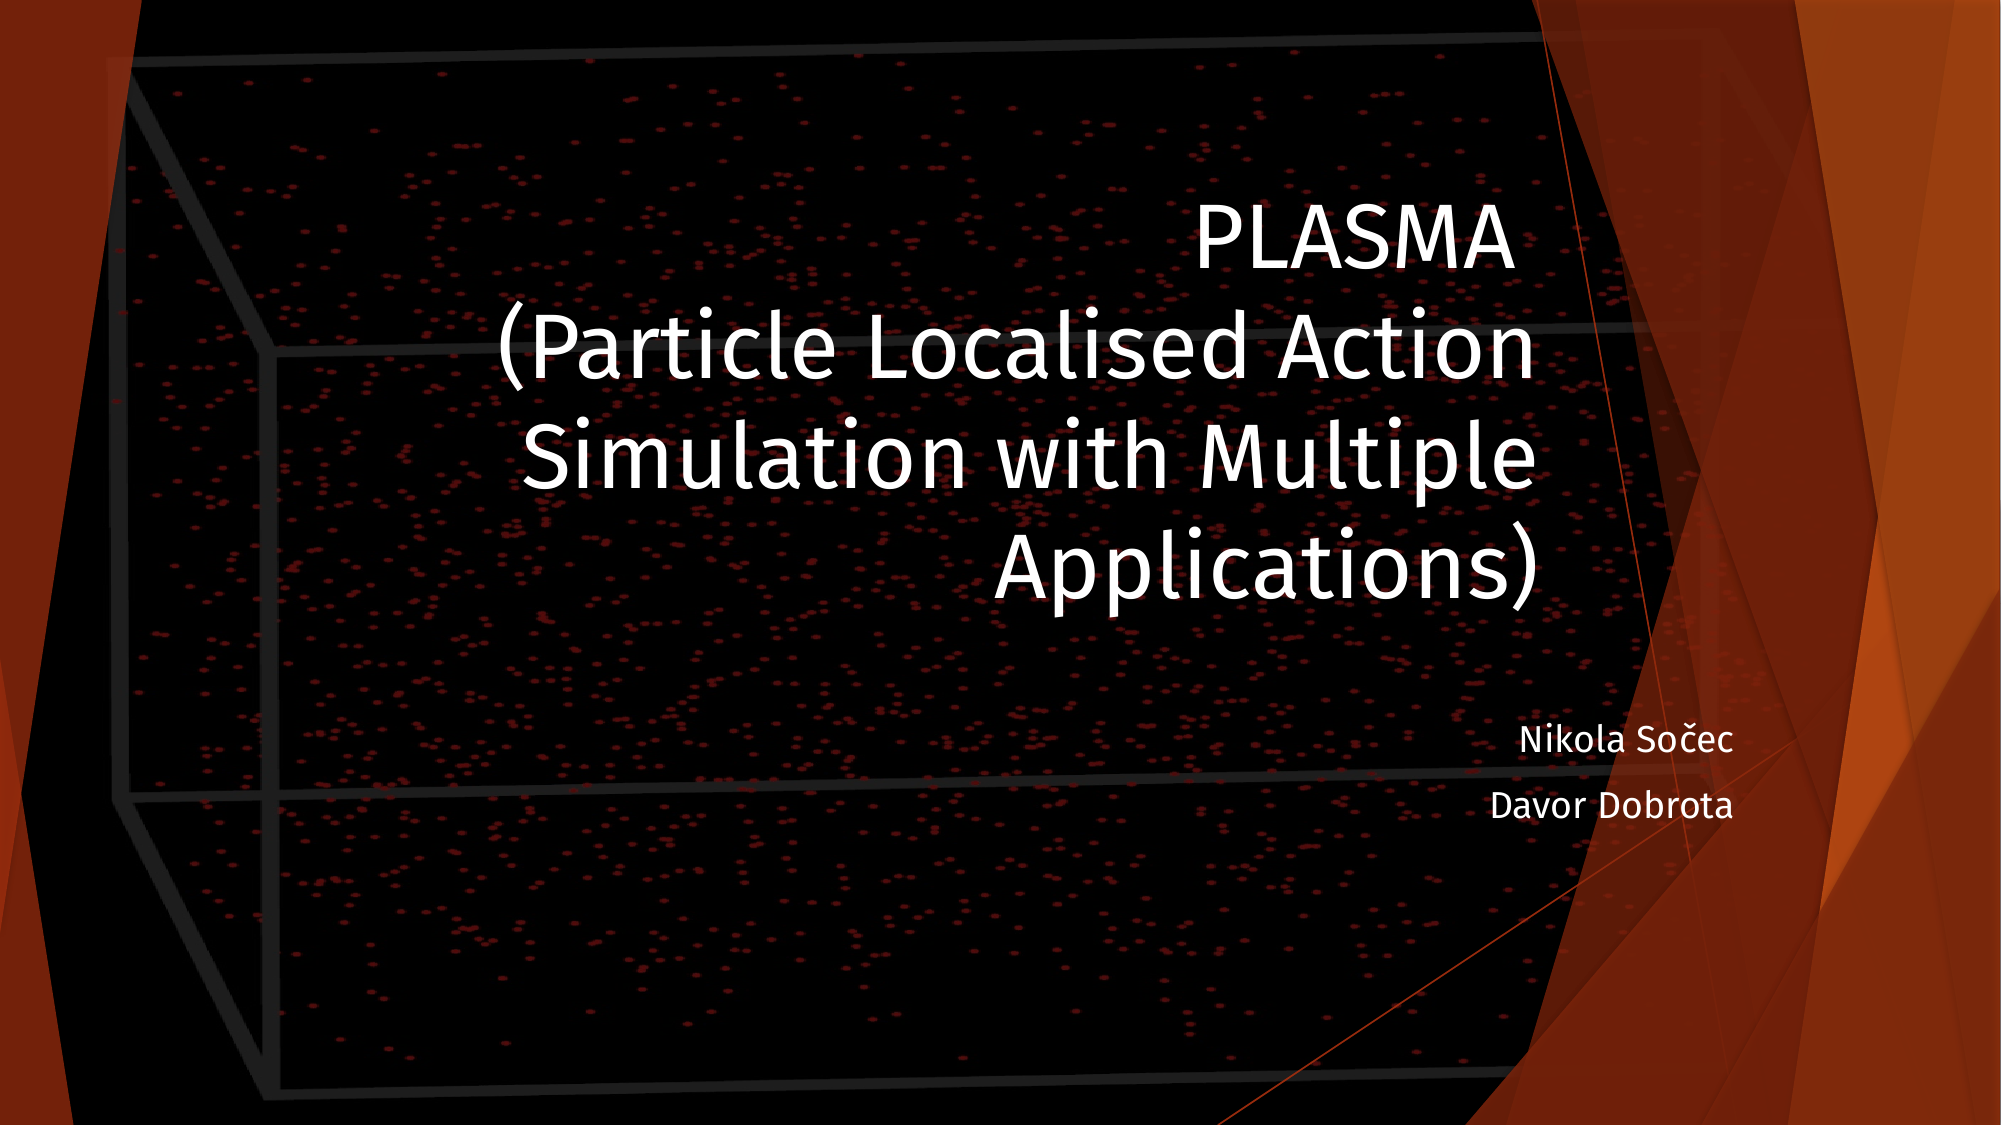

# PLASMA (Particle Localised Action Simulation with Multiple Applications)
Nikola Sočec
Davor Dobrota